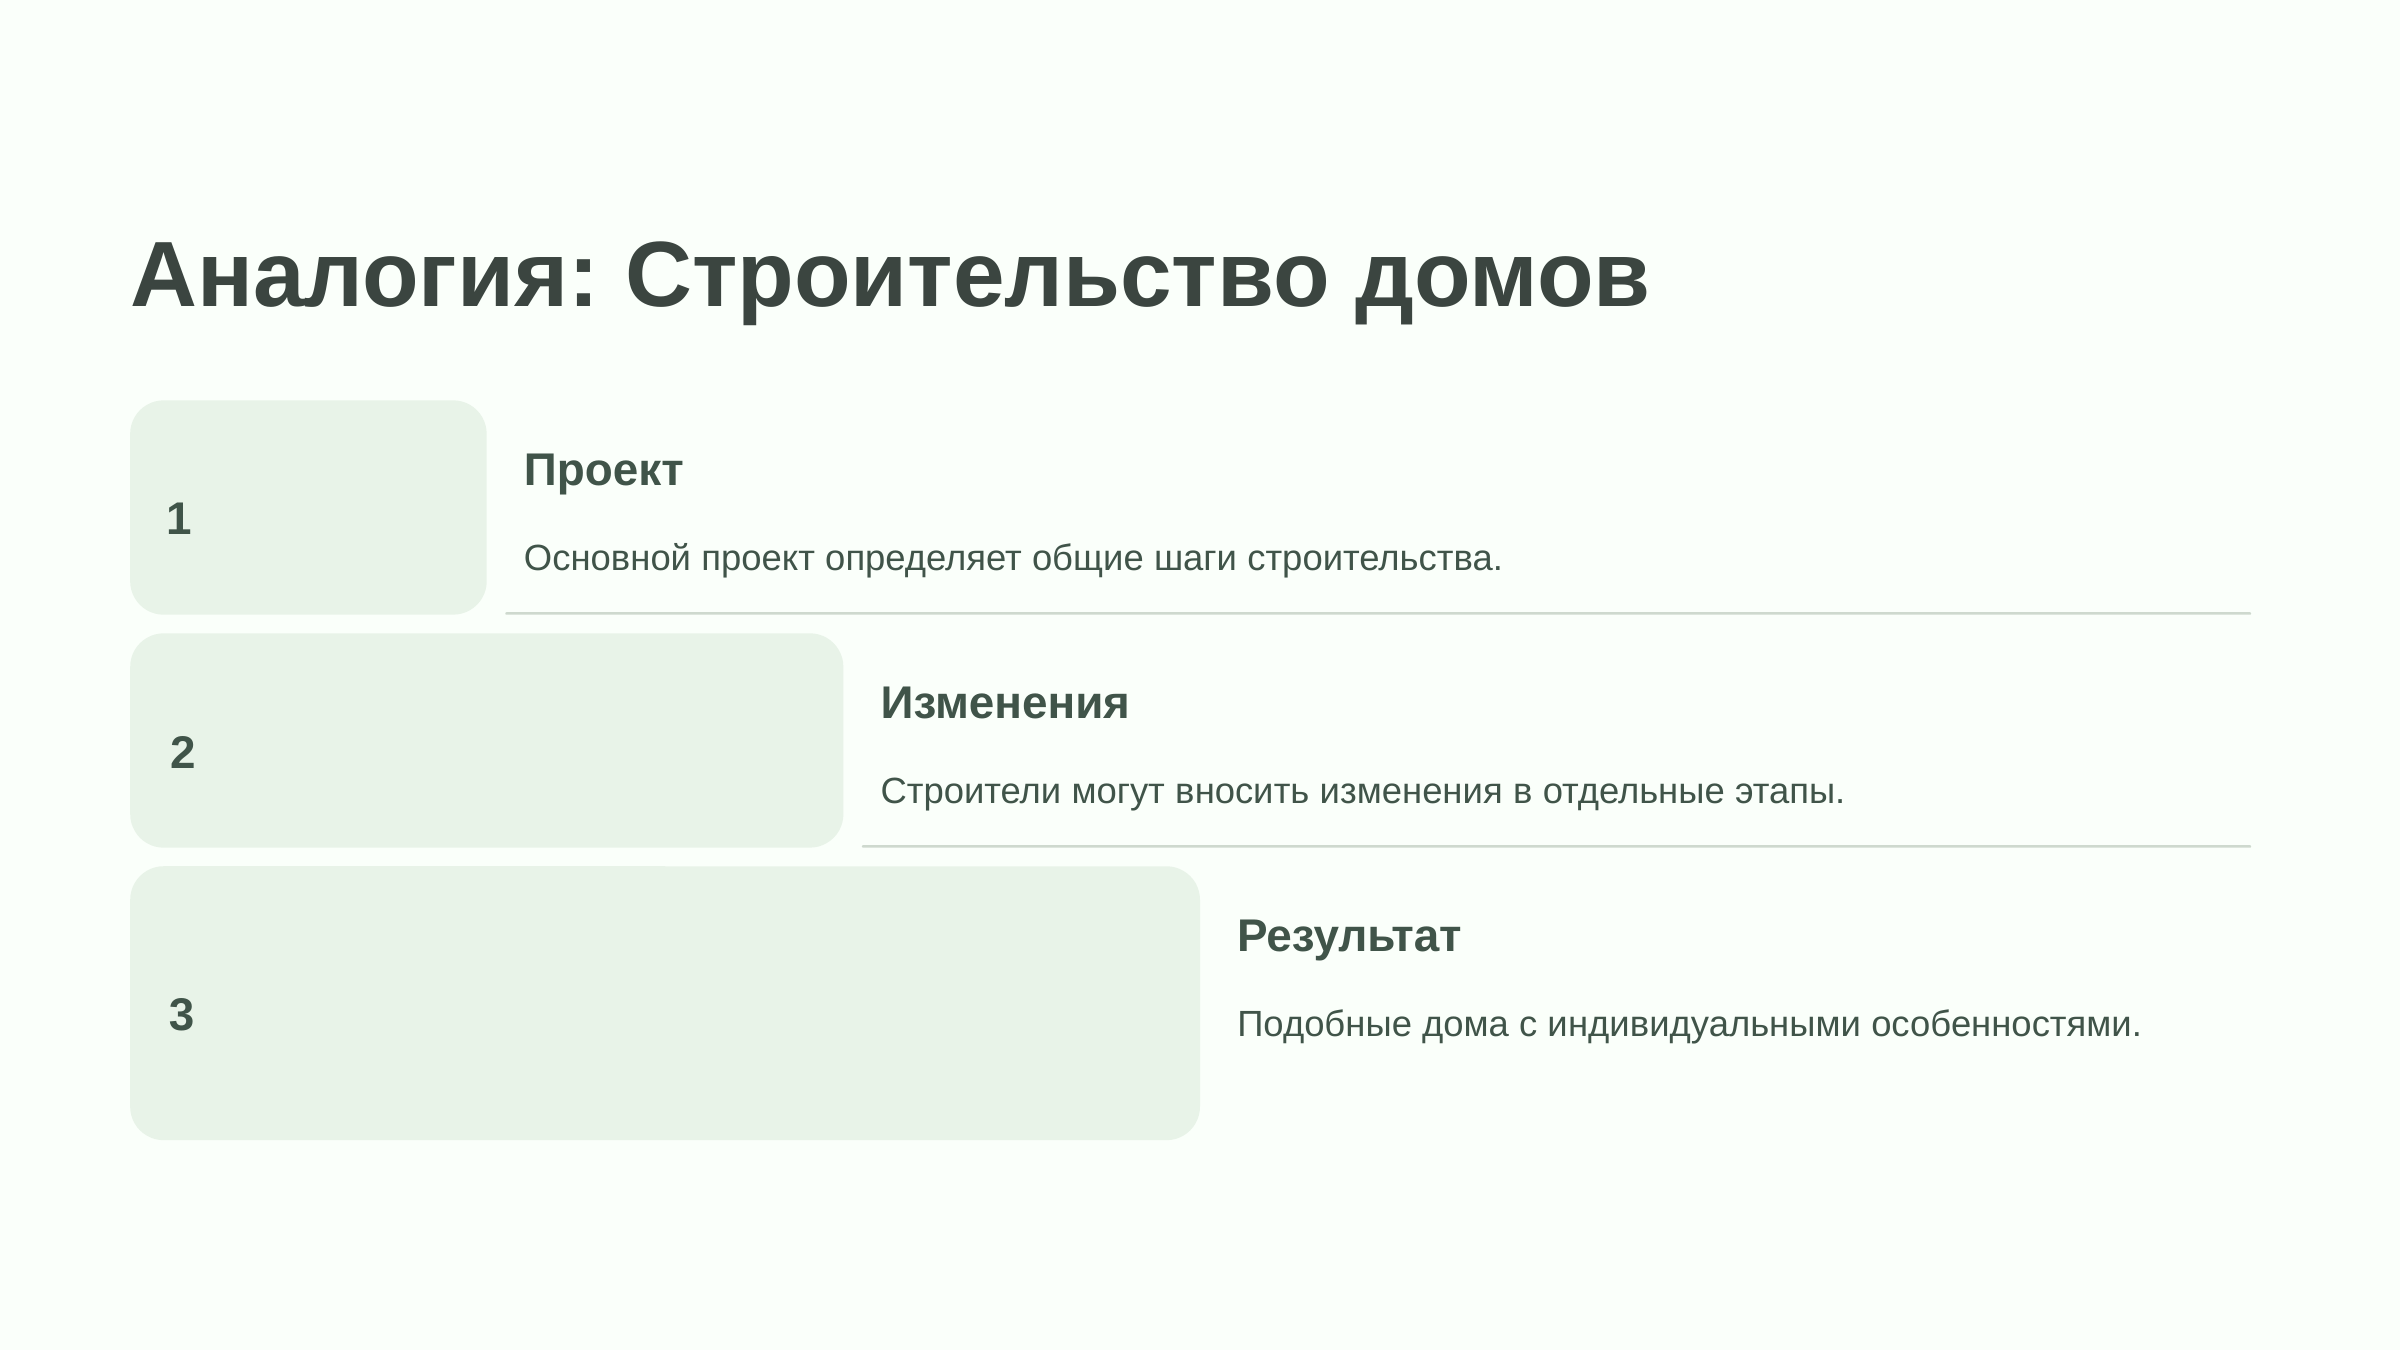

Аналогия: Строительство домов

Проект
1
Основной проект определяет общие шаги строительства.

Изменения
2
Строители могут вносить изменения в отдельные этапы.

Результат
3
Подобные дома с индивидуальными особенностями.